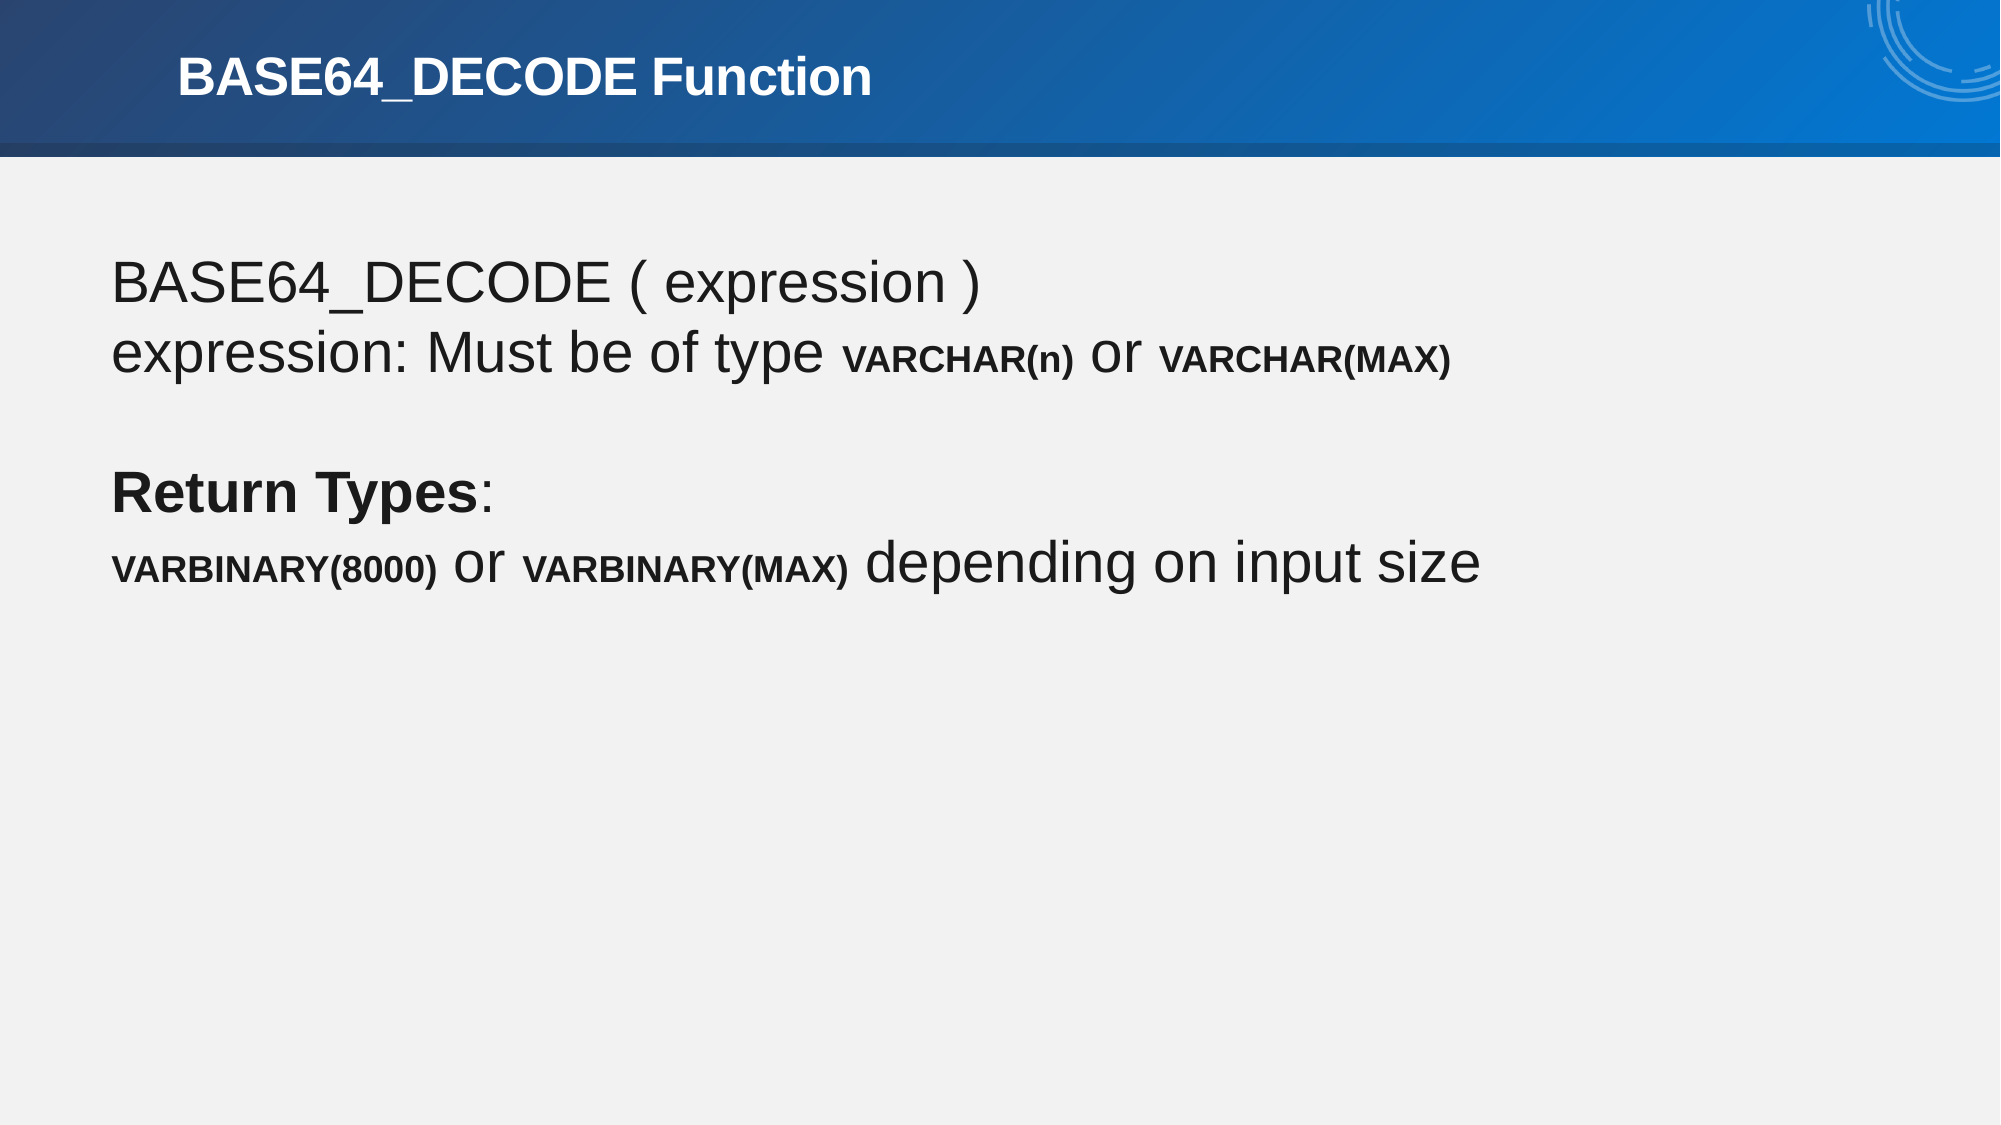

# BASE64_DECODE Function
BASE64_DECODE ( expression )
expression: Must be of type VARCHAR(n) or VARCHAR(MAX)

Return Types:
VARBINARY(8000) or VARBINARY(MAX) depending on input size